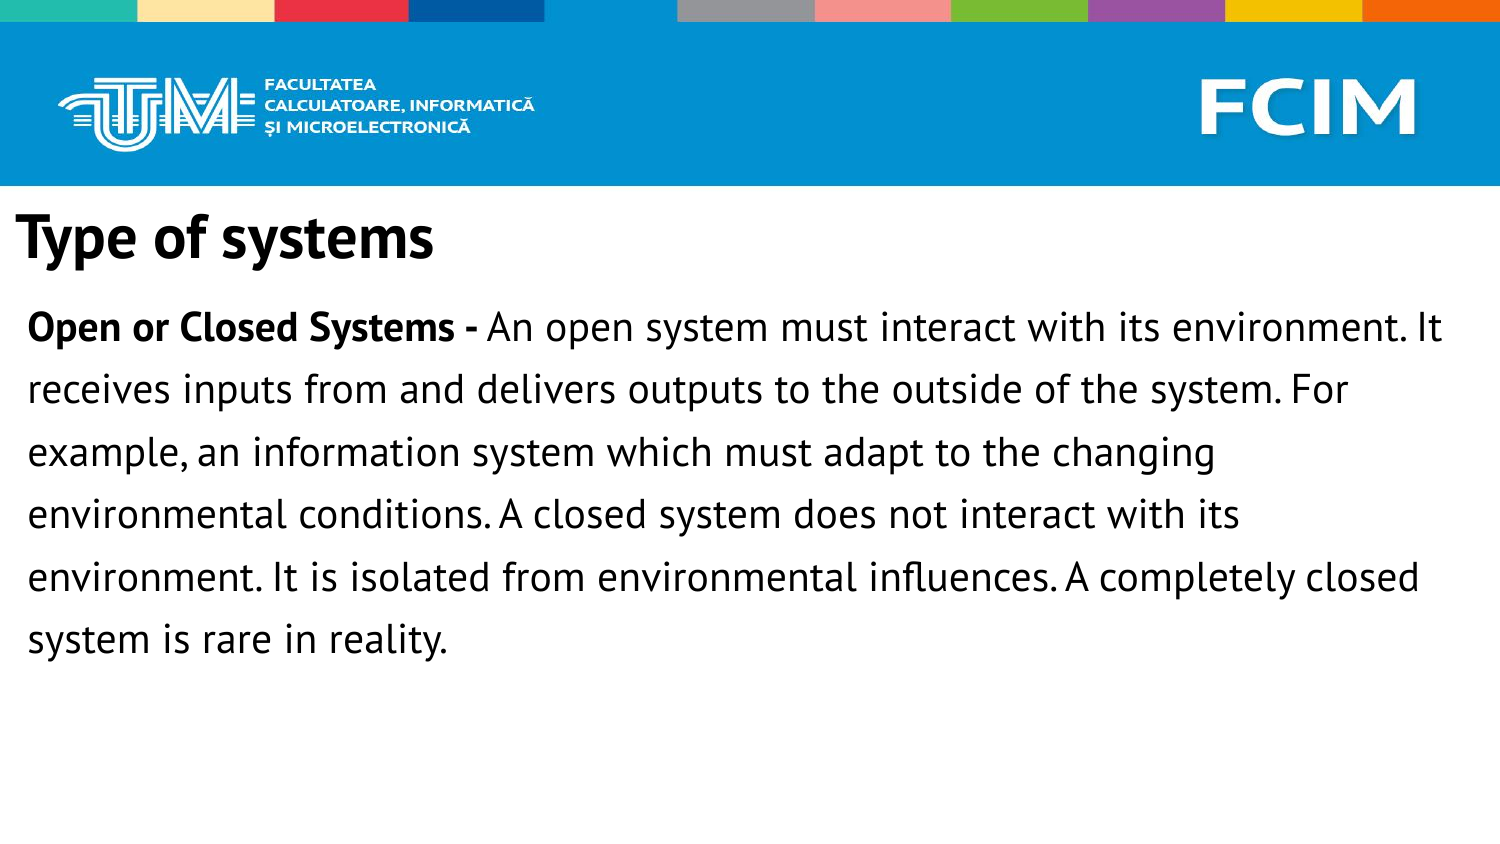

# Type of systems
Open or Closed Systems - An open system must interact with its environment. It receives inputs from and delivers outputs to the outside of the system. For example, an information system which must adapt to the changing environmental conditions. A closed system does not interact with its environment. It is isolated from environmental influences. A completely closed system is rare in reality.